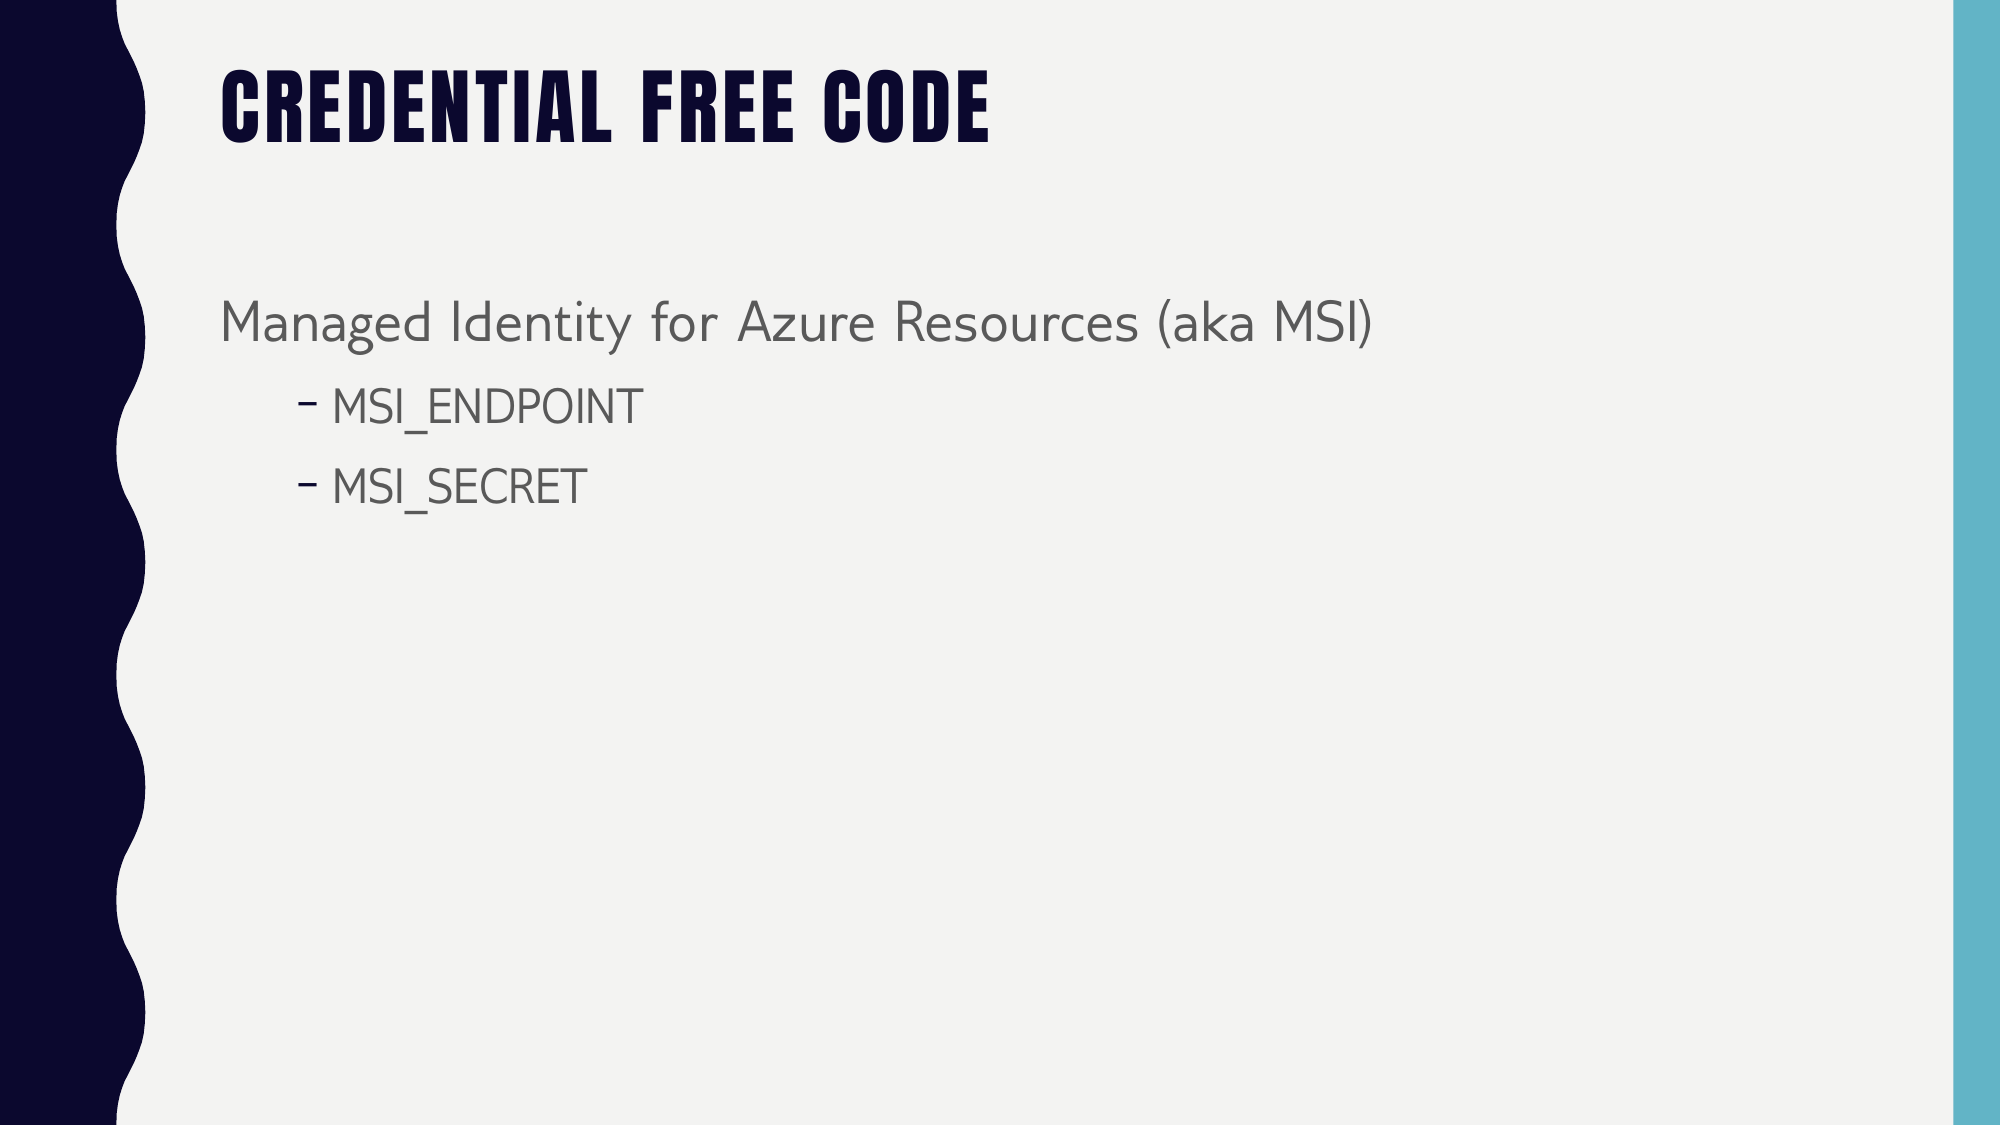

# Credential Free Code
Managed Identity for Azure Resources (aka MSI)
MSI_ENDPOINT
MSI_SECRET